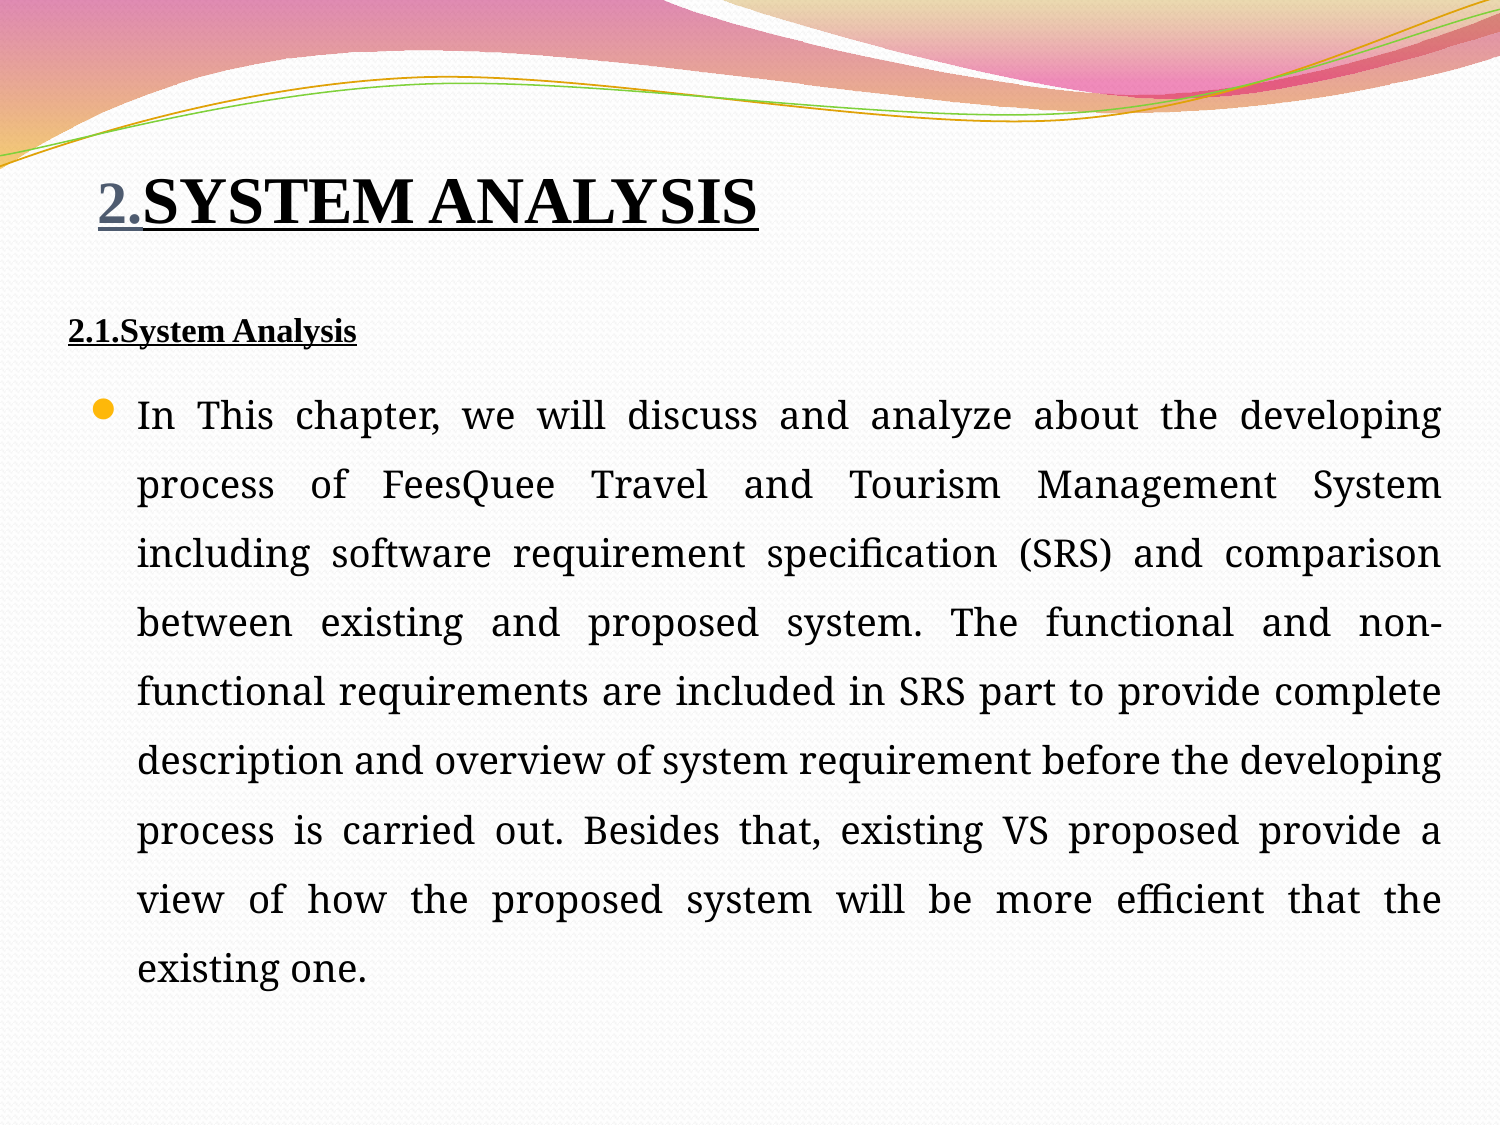

# 2.SYSTEM ANALYSIS
2.1.System Analysis
In This chapter, we will discuss and analyze about the developing process of FeesQuee Travel and Tourism Management System including software requirement specification (SRS) and comparison between existing and proposed system. The functional and non-functional requirements are included in SRS part to provide complete description and overview of system requirement before the developing process is carried out. Besides that, existing VS proposed provide a view of how the proposed system will be more efficient that the existing one.